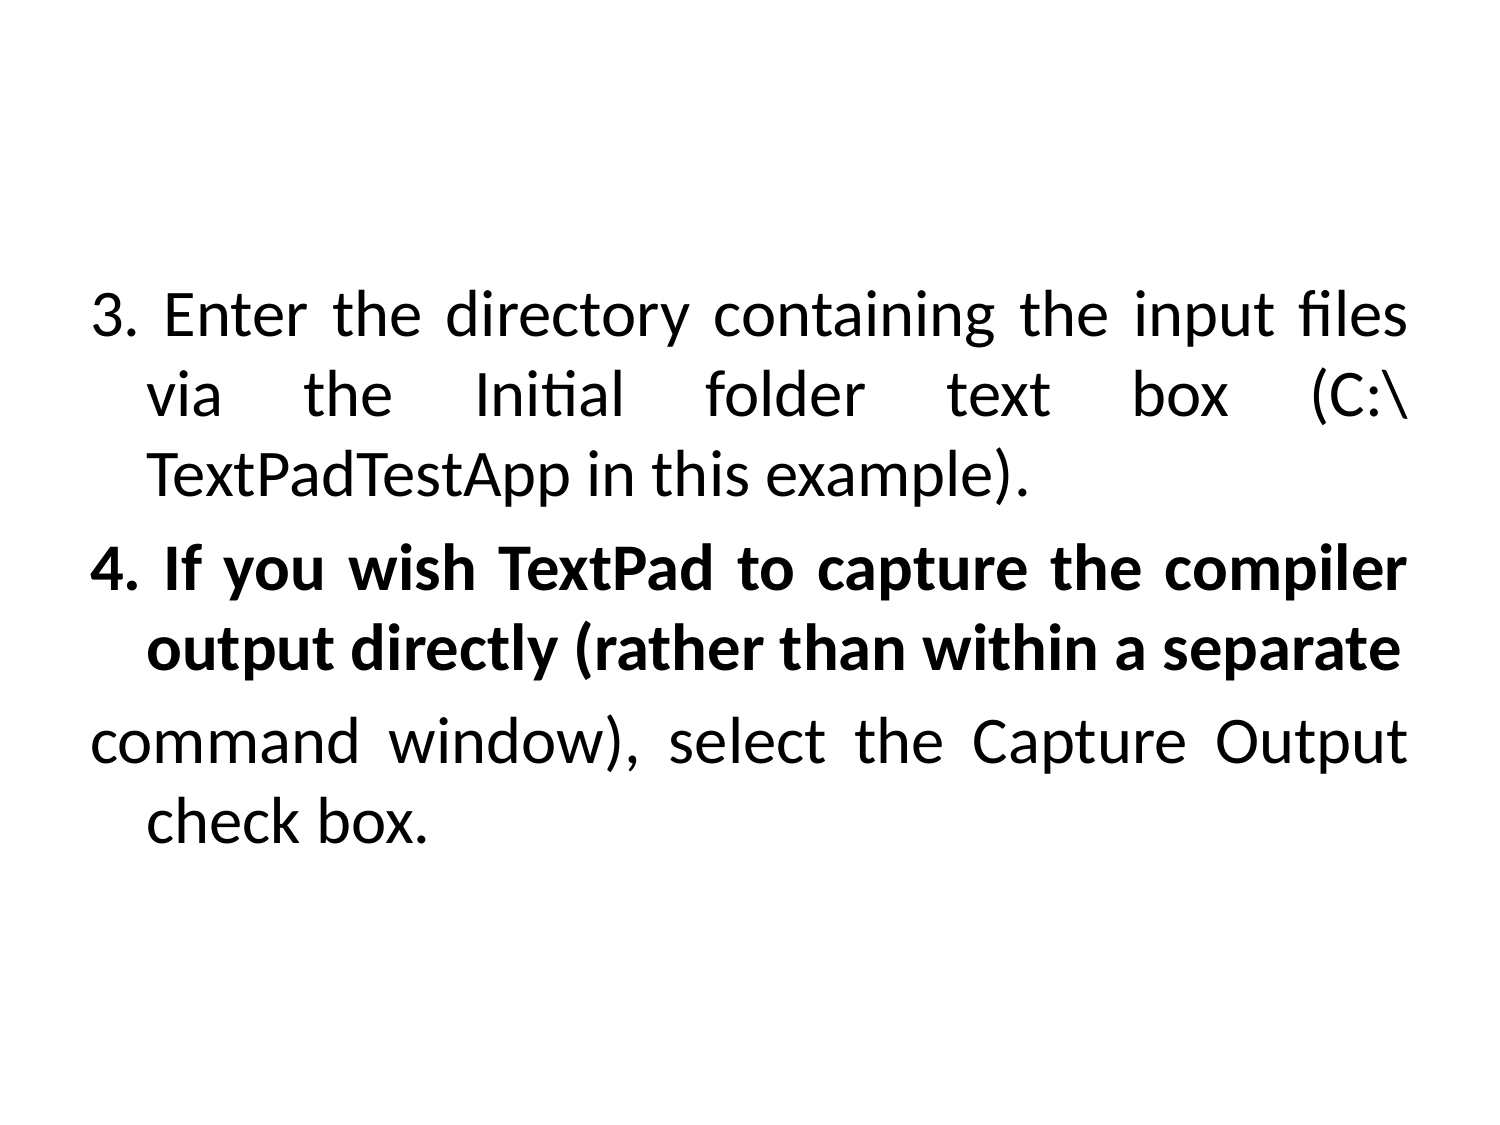

#
3. Enter the directory containing the input files via the Initial folder text box (C:\TextPadTestApp in this example).
4. If you wish TextPad to capture the compiler output directly (rather than within a separate
command window), select the Capture Output check box.